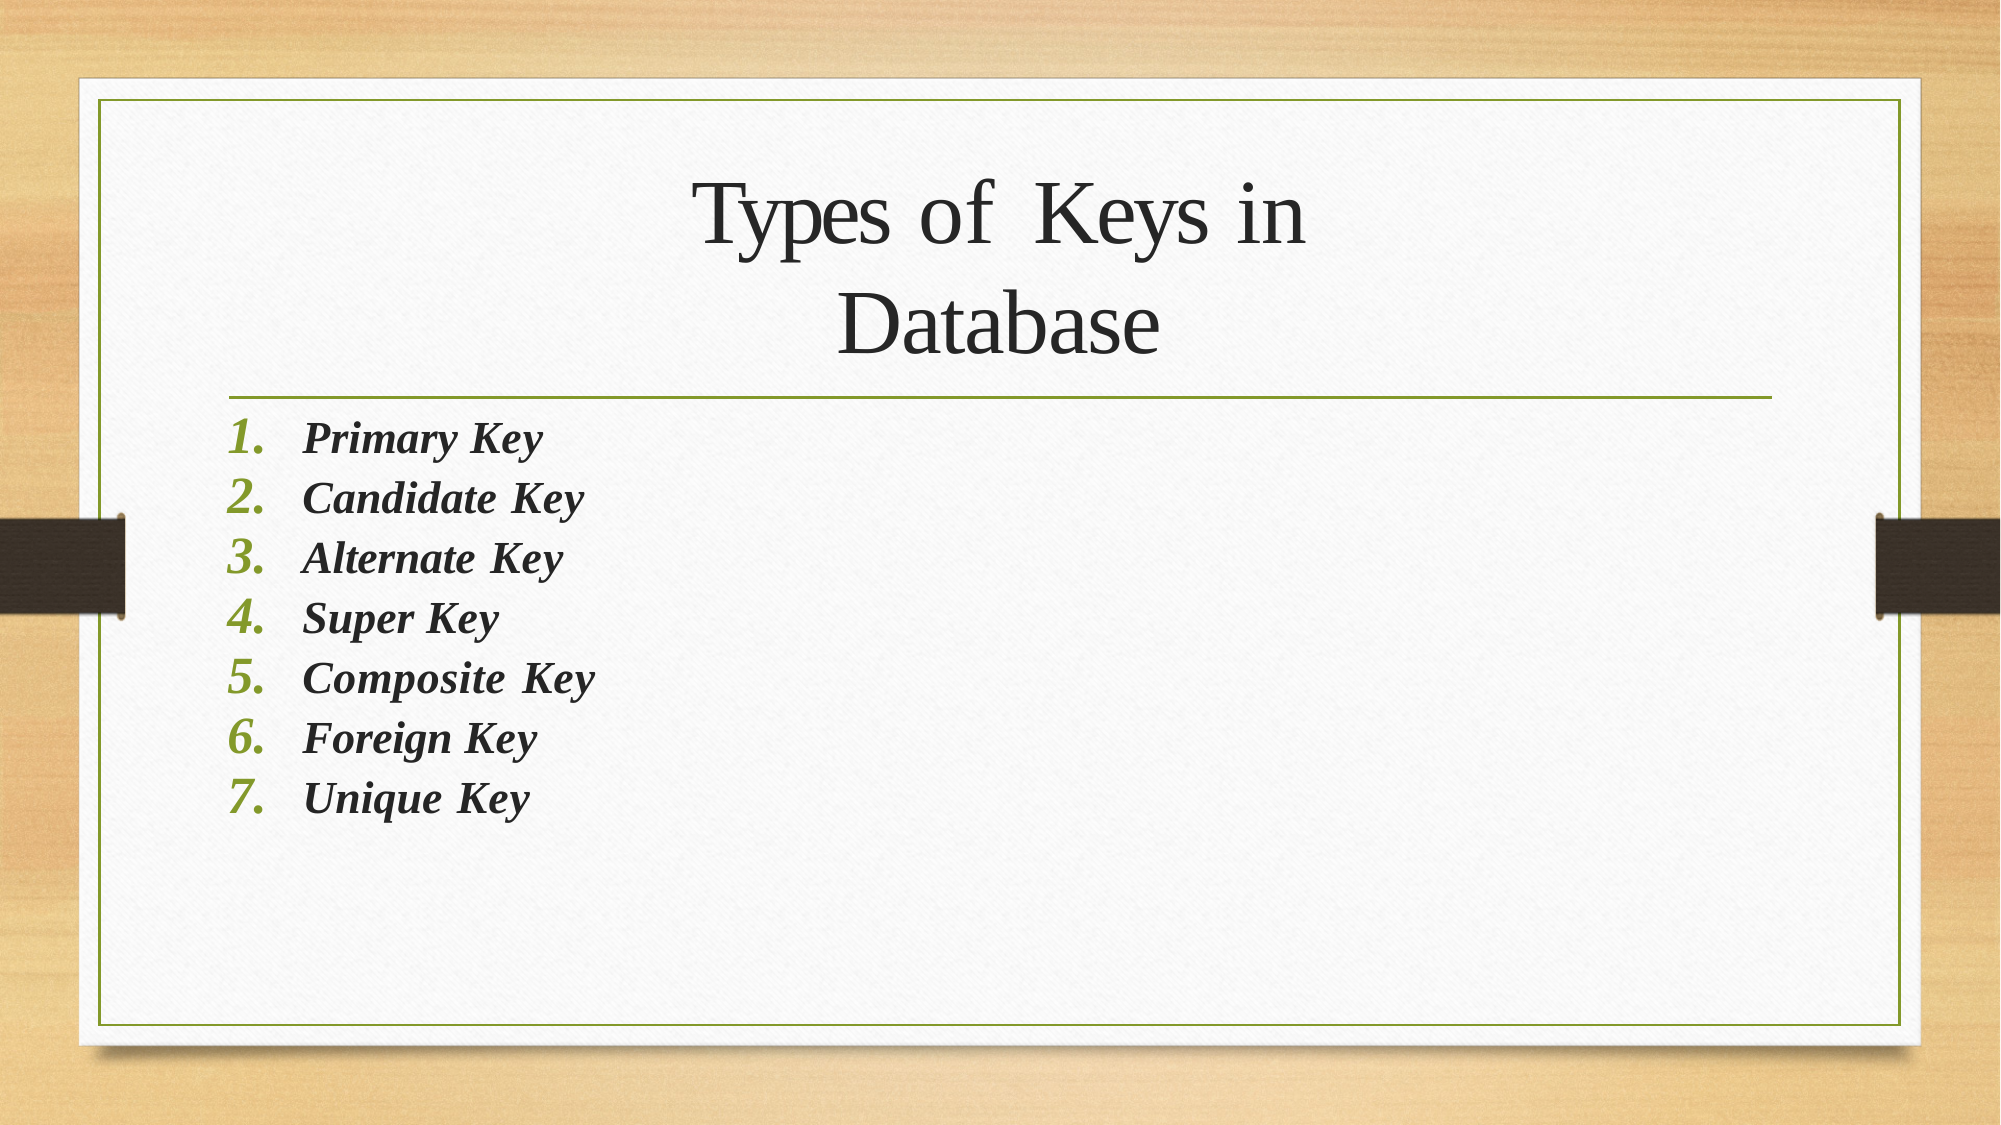

# Types of	Keys in Database
Primary Key
Candidate Key
Alternate Key
Super Key
Composite Key
Foreign Key
Unique Key